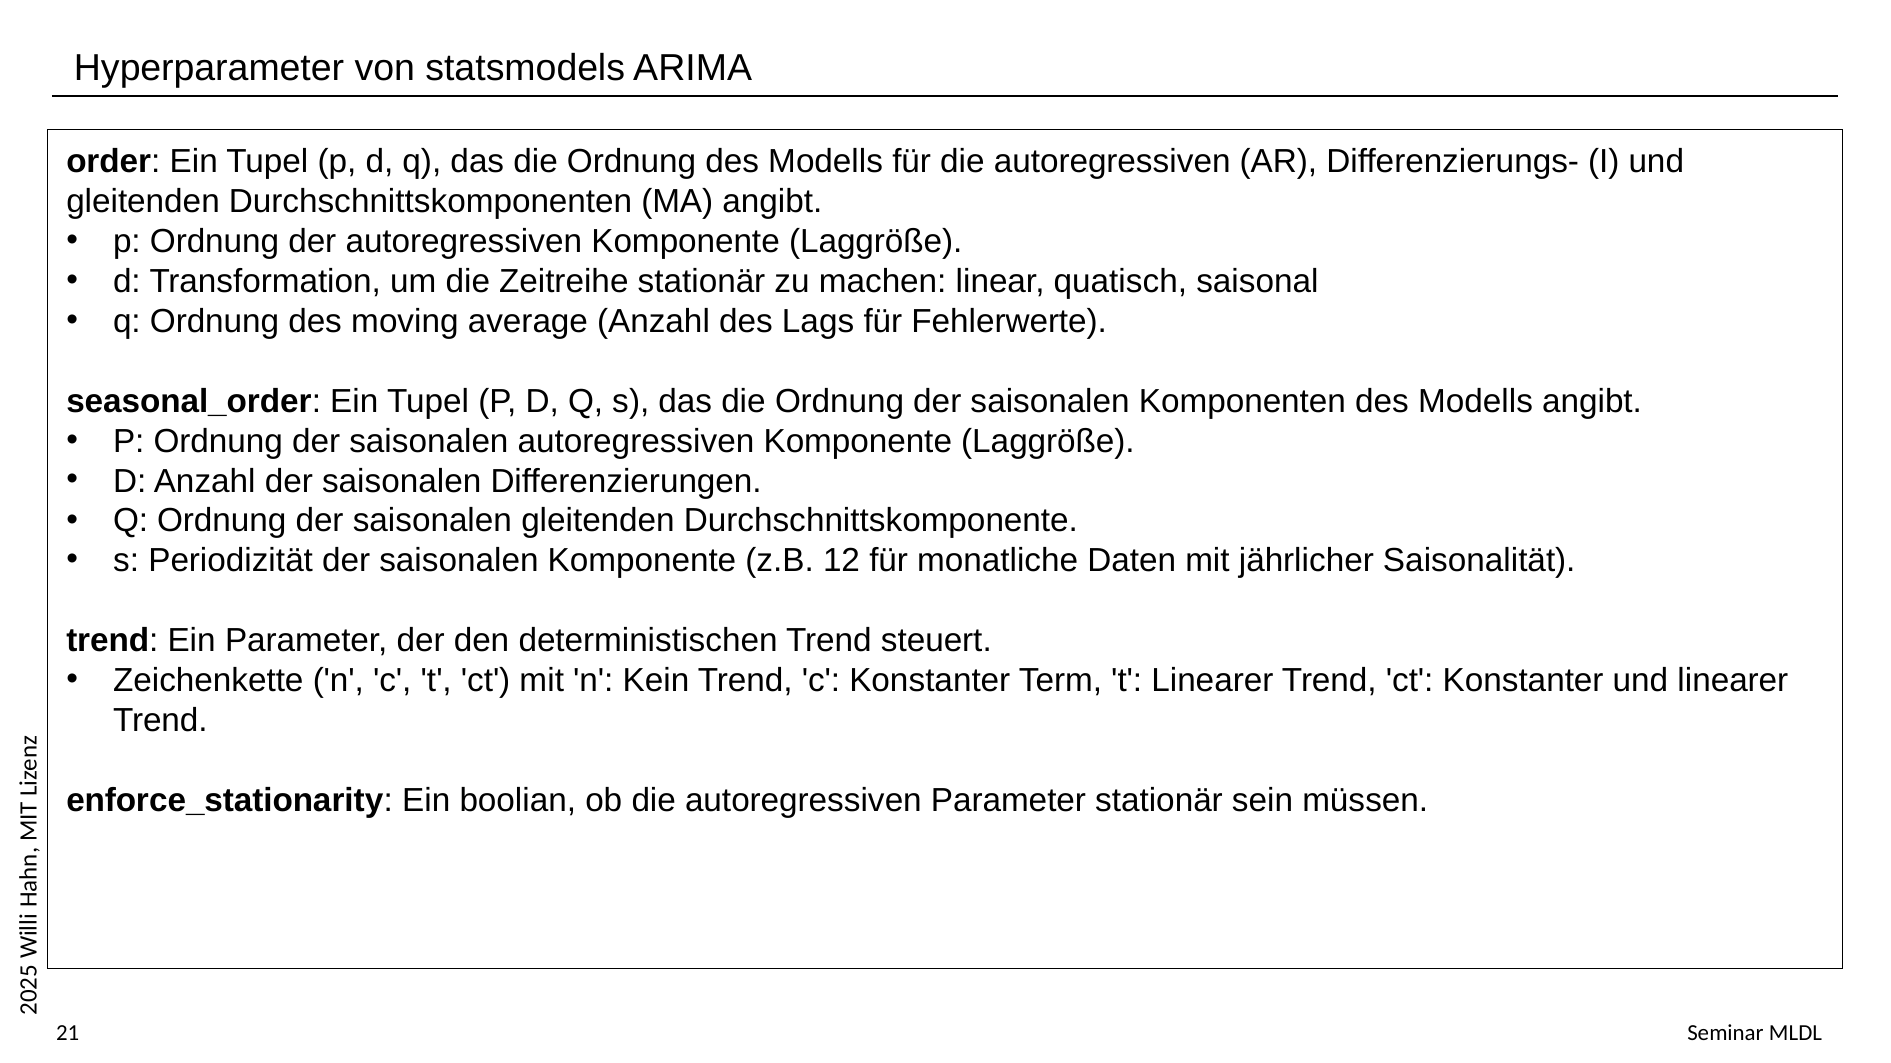

Hyperparameter von statsmodels ARIMA
order: Ein Tupel (p, d, q), das die Ordnung des Modells für die autoregressiven (AR), Differenzierungs- (I) und gleitenden Durchschnittskomponenten (MA) angibt.
p: Ordnung der autoregressiven Komponente (Laggröße).
d: Transformation, um die Zeitreihe stationär zu machen: linear, quatisch, saisonal
q: Ordnung des moving average (Anzahl des Lags für Fehlerwerte).

seasonal_order: Ein Tupel (P, D, Q, s), das die Ordnung der saisonalen Komponenten des Modells angibt.
P: Ordnung der saisonalen autoregressiven Komponente (Laggröße).
D: Anzahl der saisonalen Differenzierungen.
Q: Ordnung der saisonalen gleitenden Durchschnittskomponente.
s: Periodizität der saisonalen Komponente (z.B. 12 für monatliche Daten mit jährlicher Saisonalität).

trend: Ein Parameter, der den deterministischen Trend steuert.
Zeichenkette ('n', 'c', 't', 'ct') mit 'n': Kein Trend, 'c': Konstanter Term, 't': Linearer Trend, 'ct': Konstanter und linearer Trend.

enforce_stationarity: Ein boolian, ob die autoregressiven Parameter stationär sein müssen.